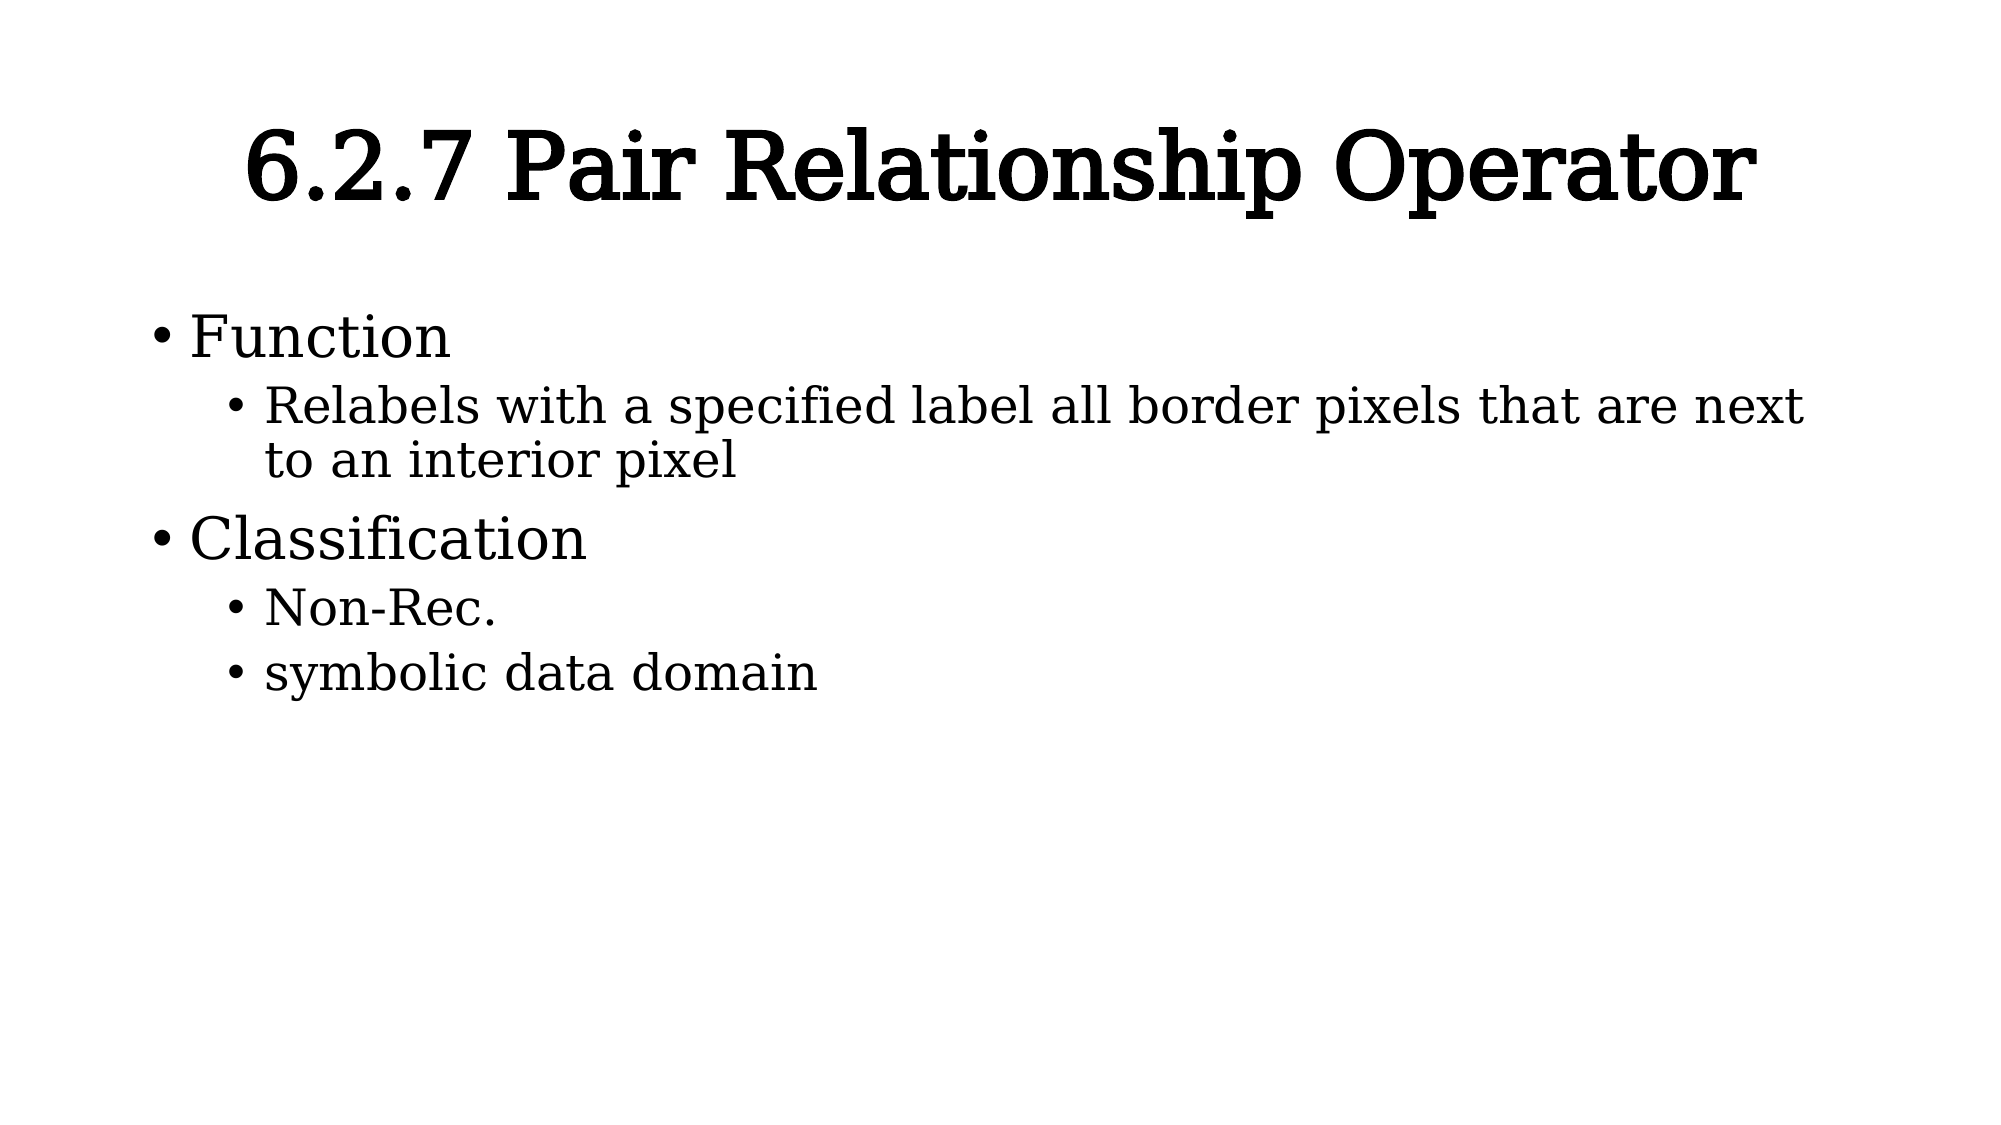

# 6.2.7 Pair Relationship Operator
Function
Relabels with a specified label all border pixels that are next to an interior pixel
Classification
Non-Rec.
symbolic data domain